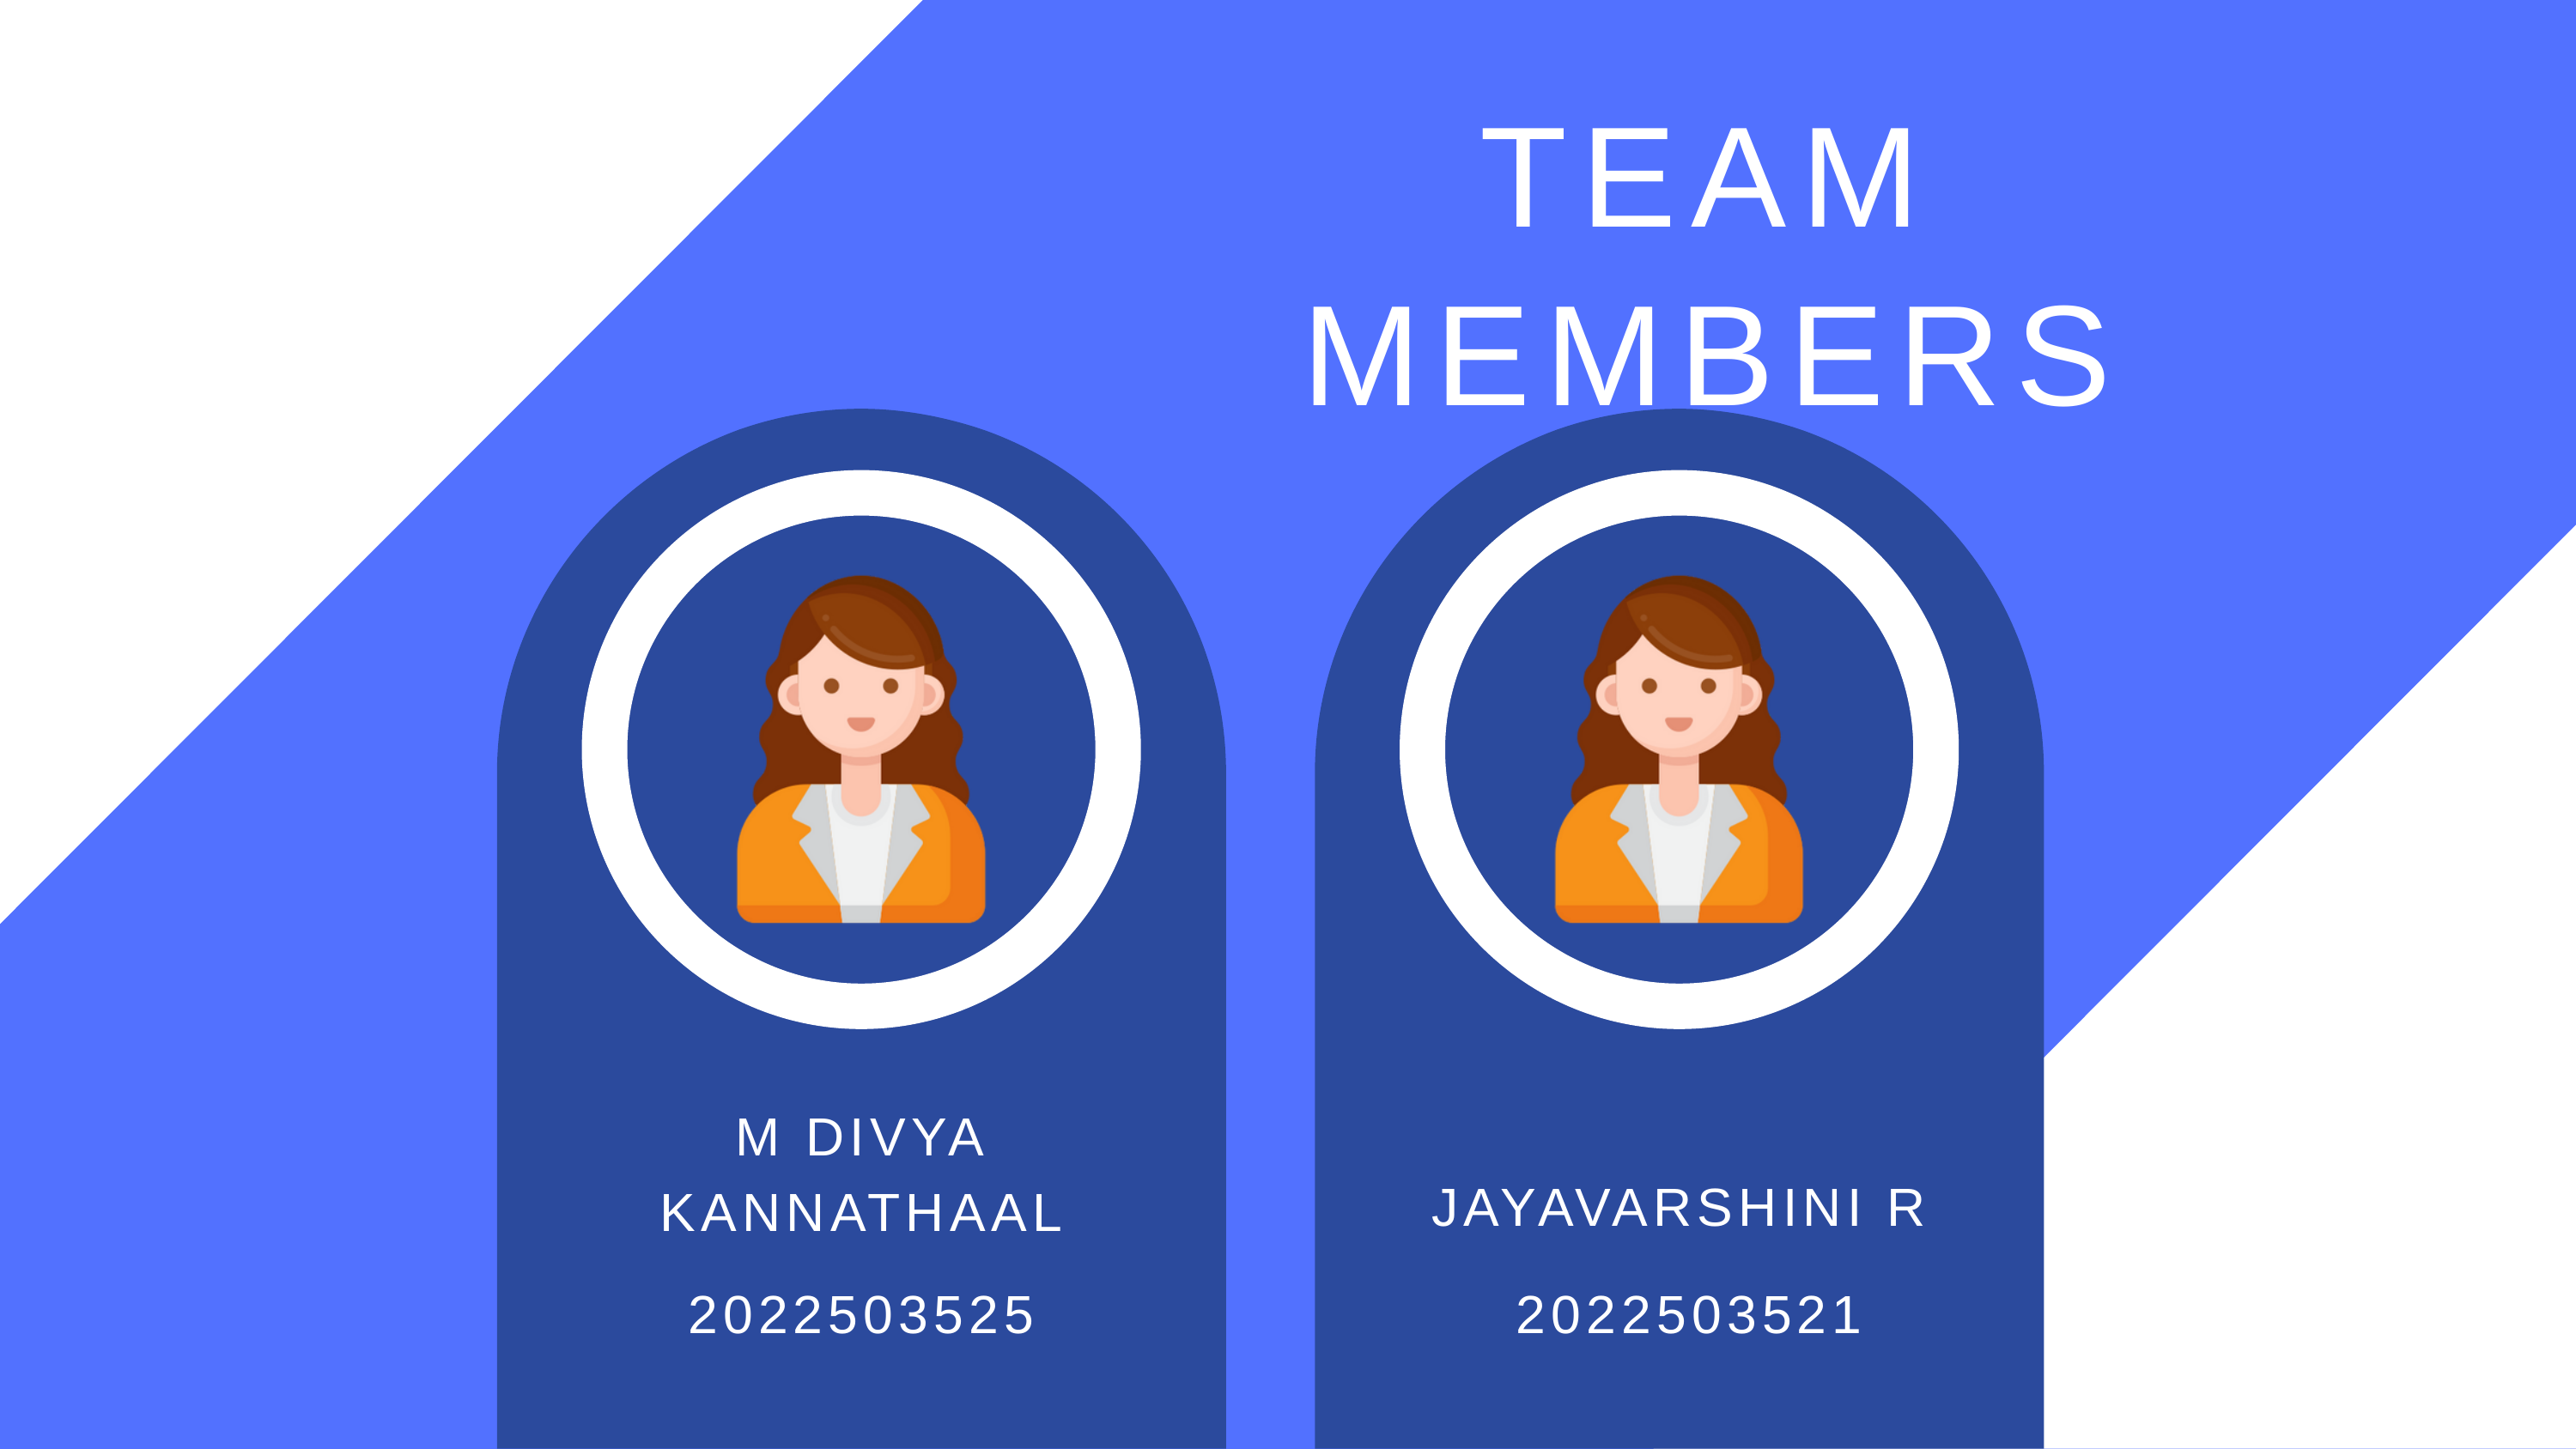

TEAM MEMBERS

M DIVYA KANNATHAAL
JAYAVARSHINI R
2022503525
 2022503521